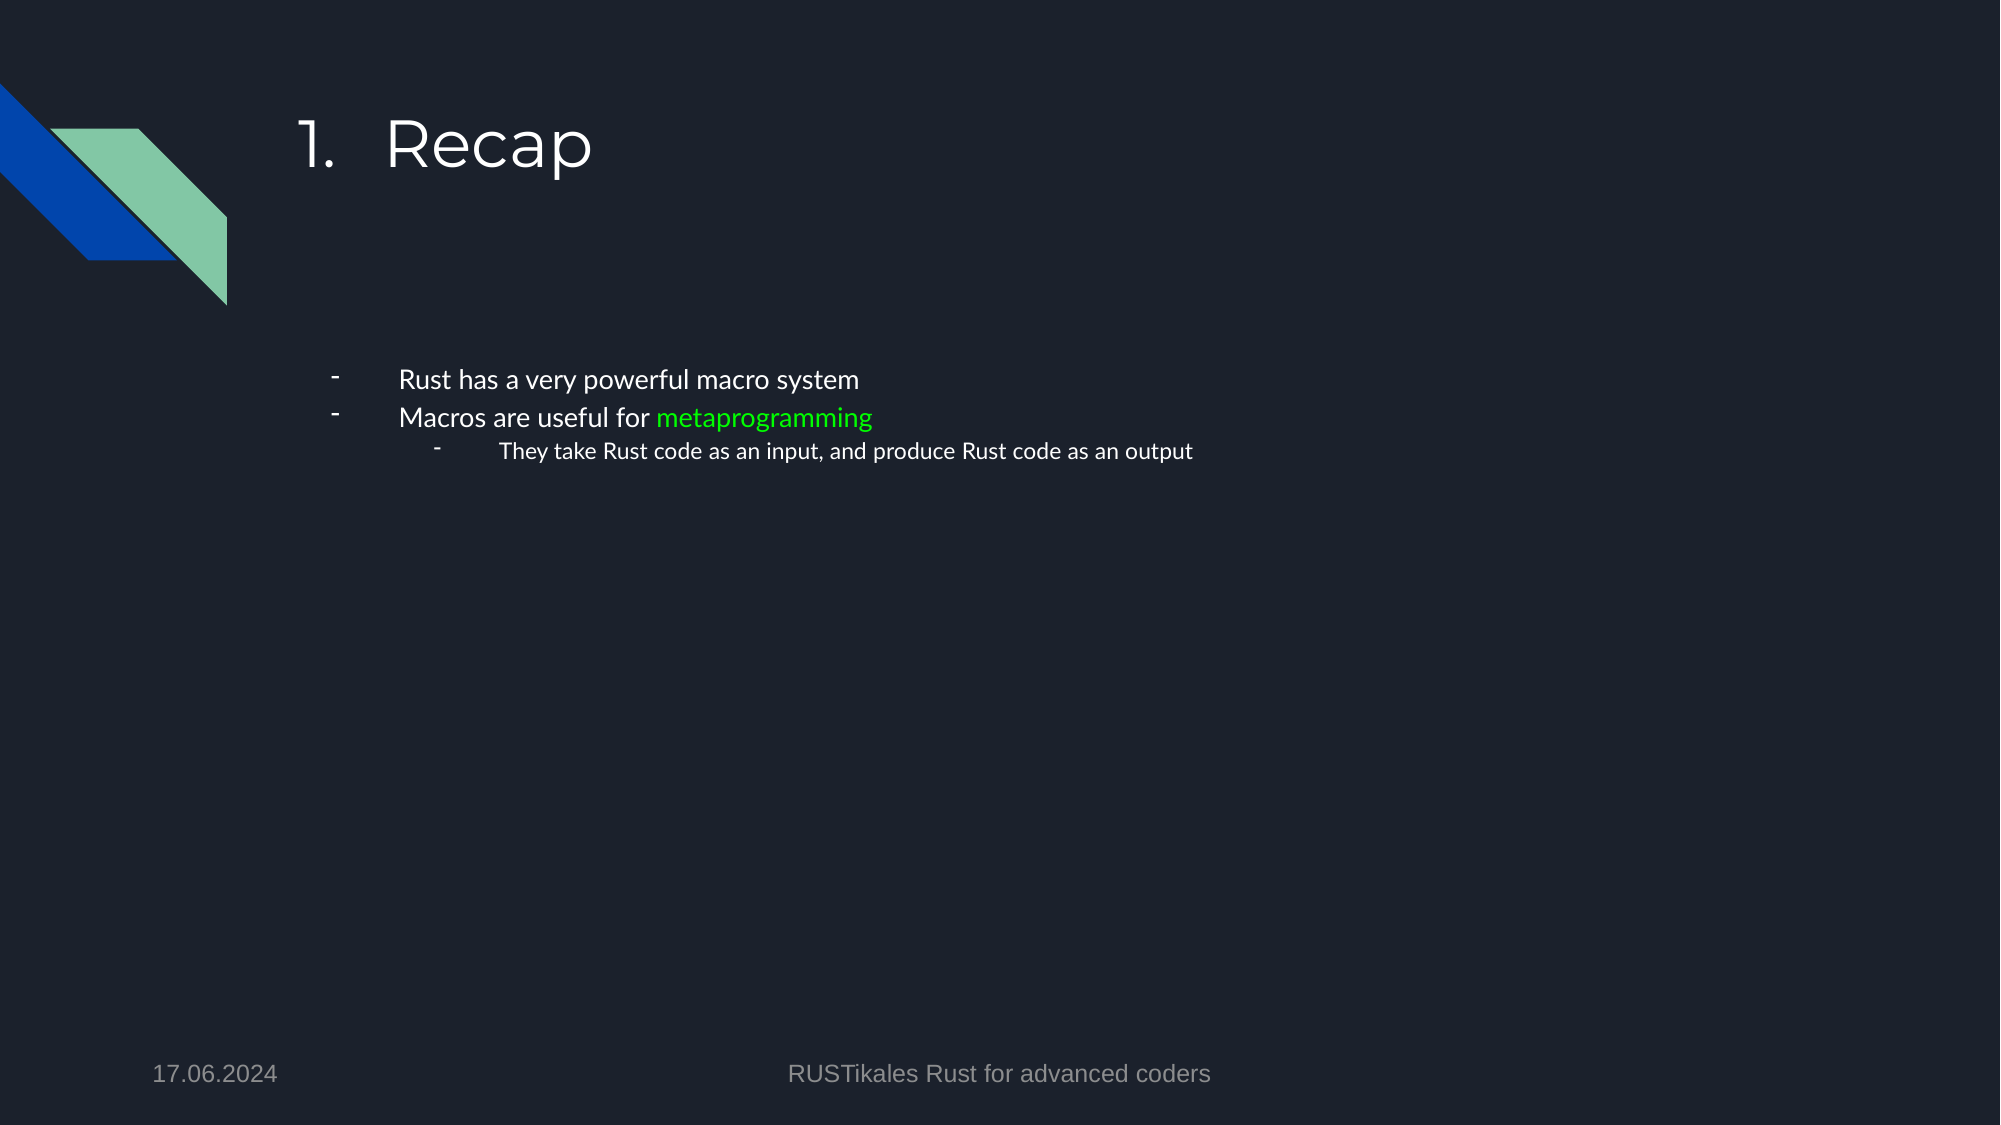

# Recap
Rust has a very powerful macro system
Macros are useful for metaprogramming
They take Rust code as an input, and produce Rust code as an output
17.06.2024
RUSTikales Rust for advanced coders